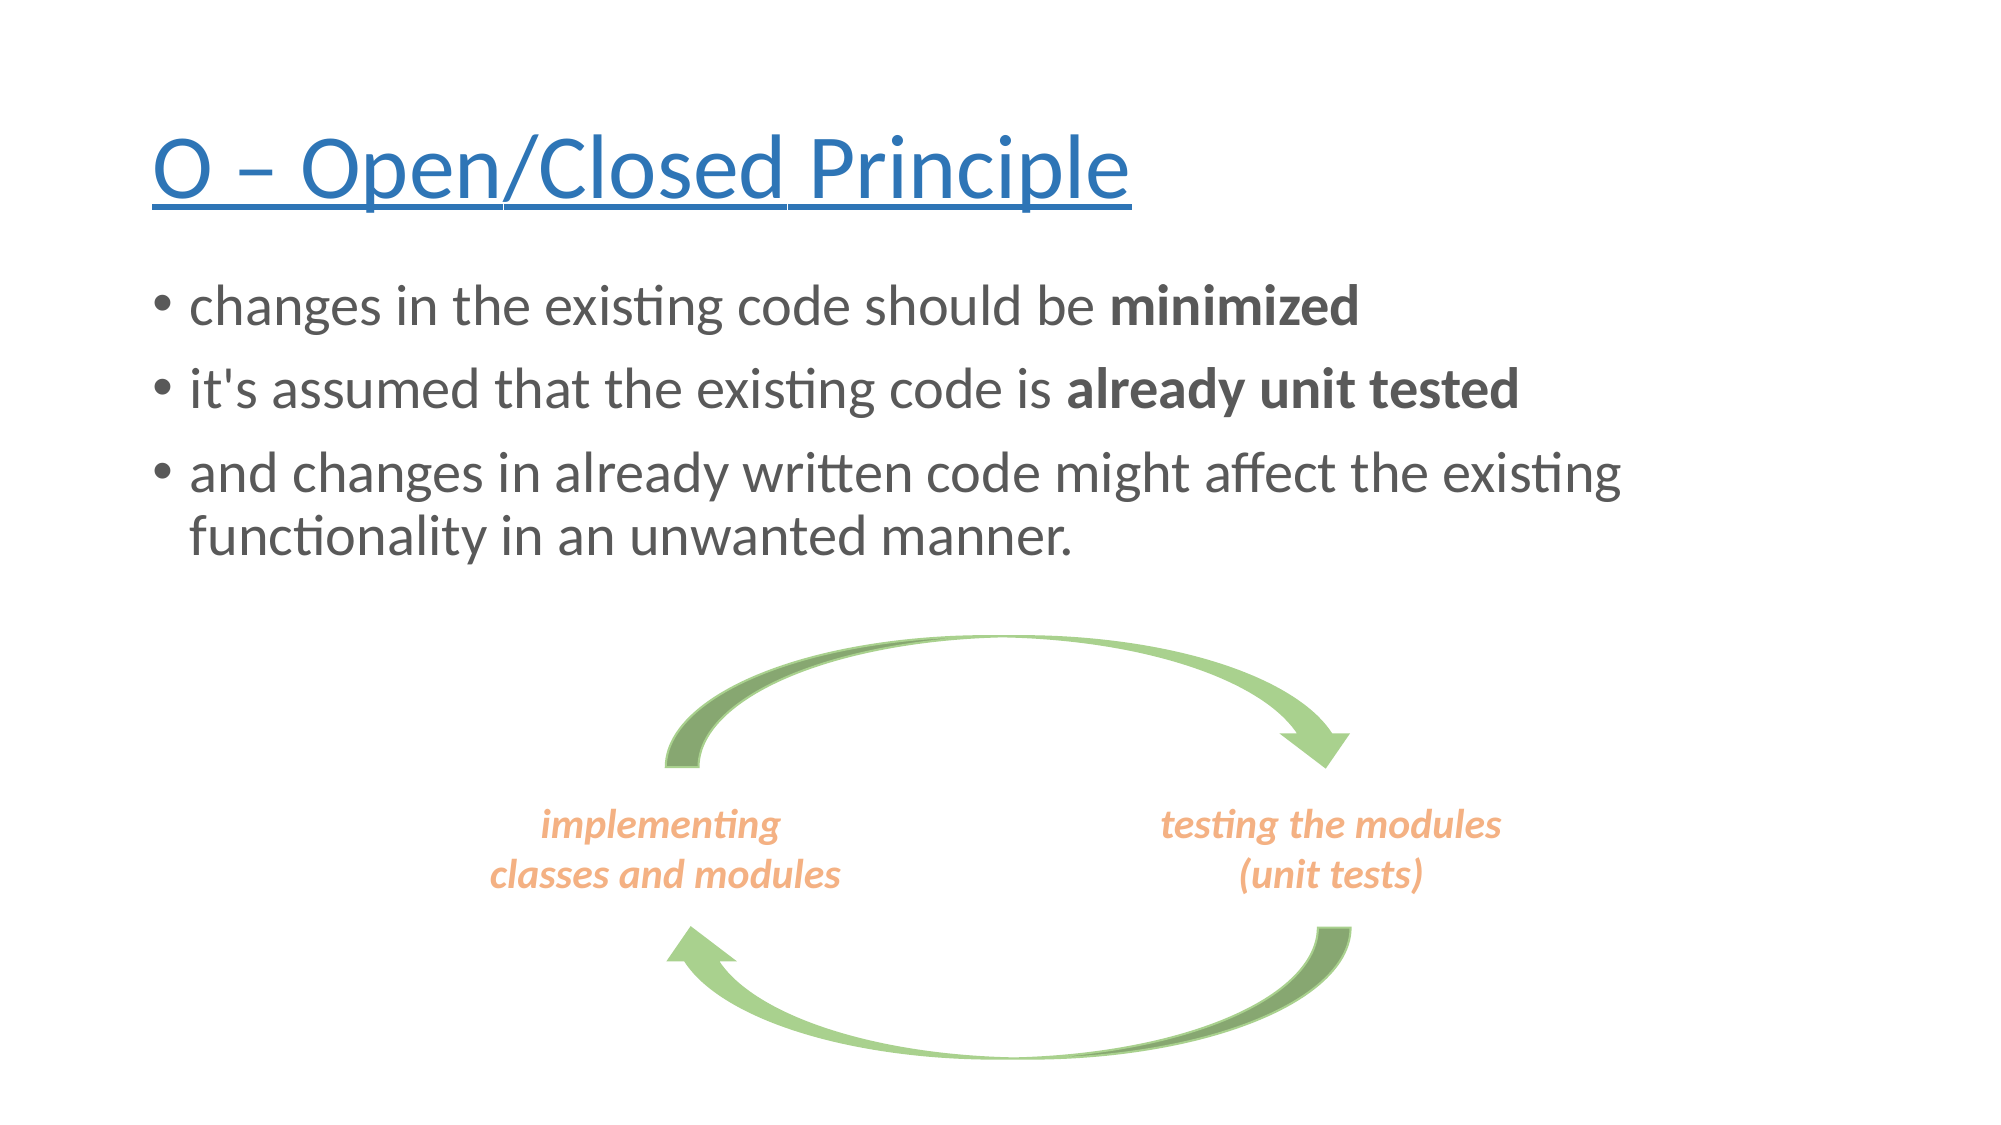

# O – Open/Closed Principle
changes in the existing code should be minimized
it's assumed that the existing code is already unit tested
and changes in already written code might affect the existing functionality in an unwanted manner.

implementing
classes and modules
testing the modules
(unit tests)